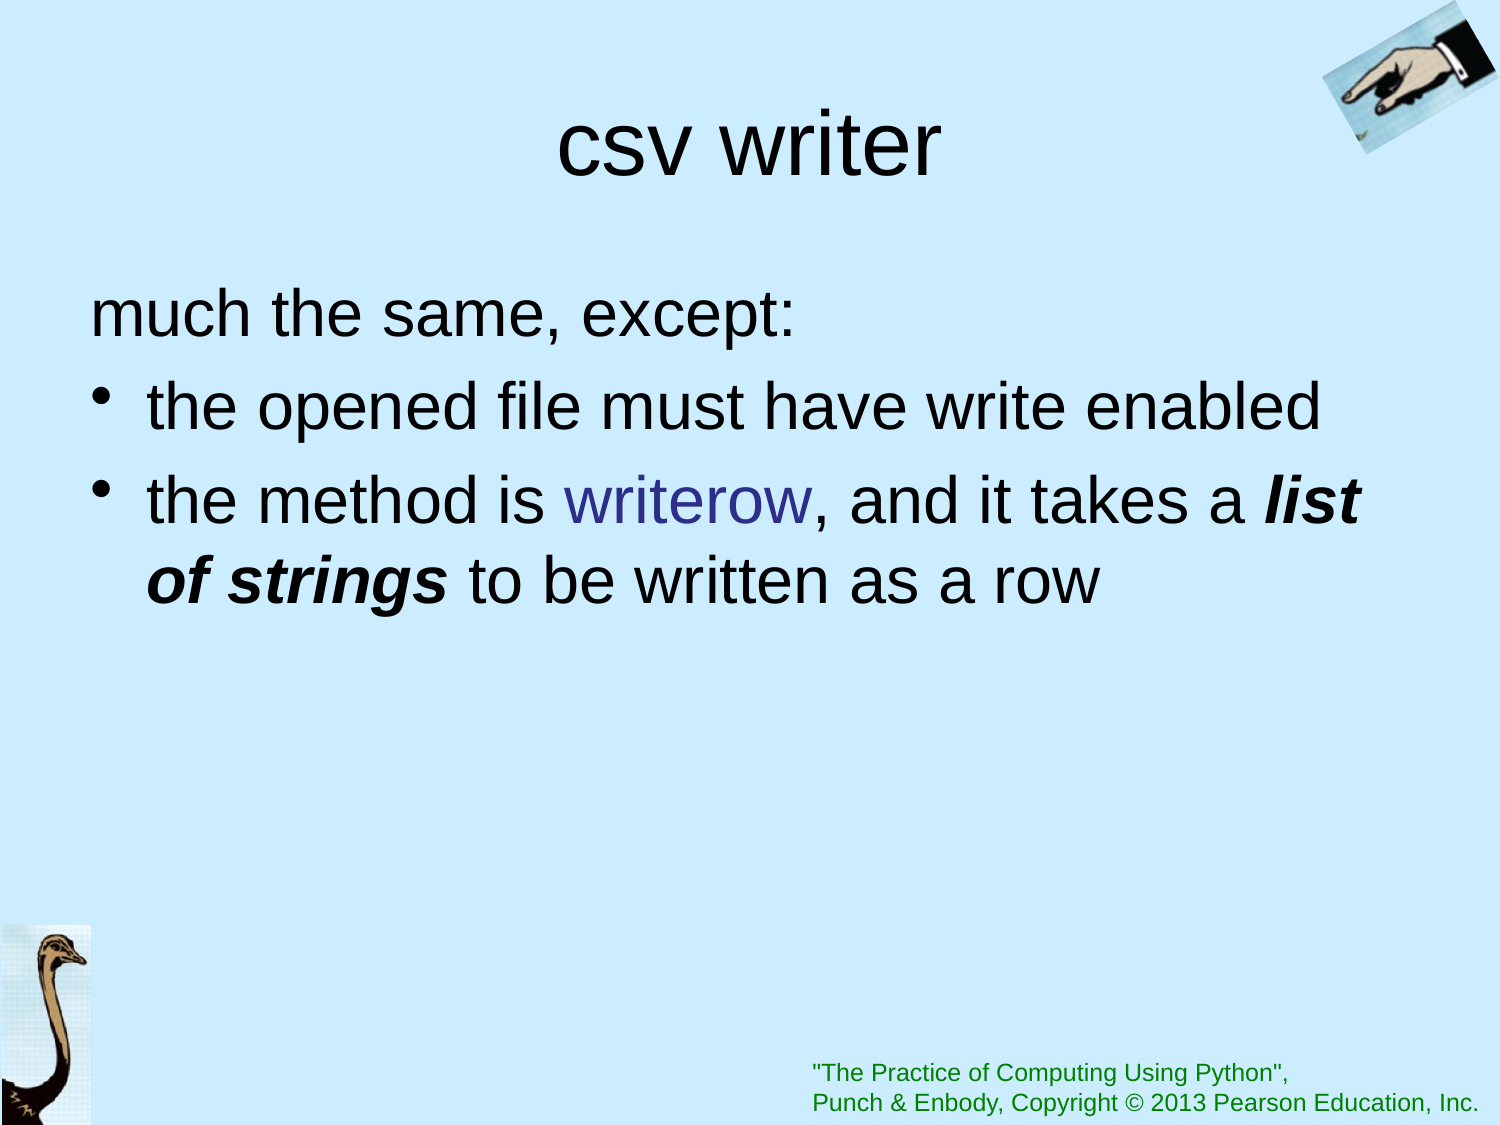

# csv writer
much the same, except:
the opened file must have write enabled
the method is writerow, and it takes a list of strings to be written as a row